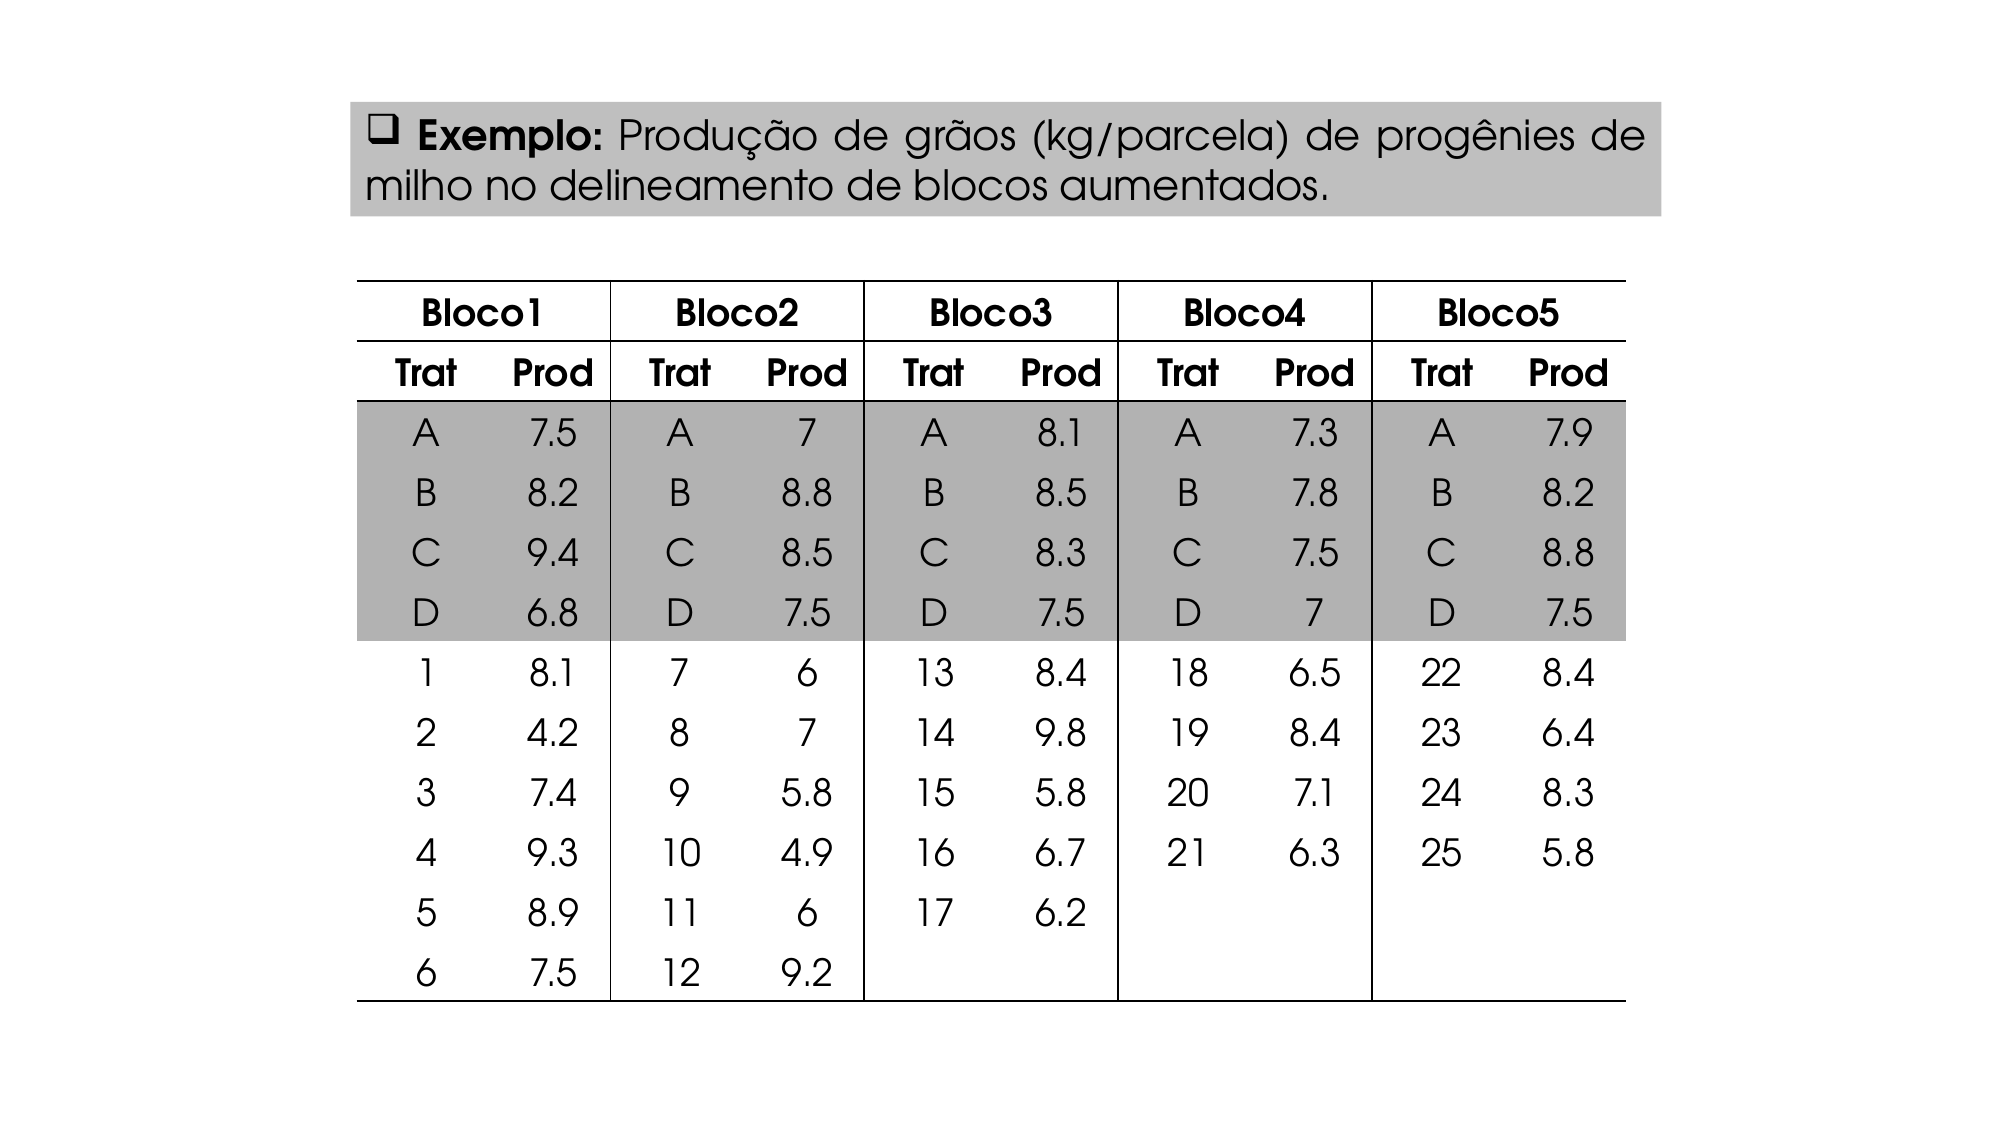

Exemplo: Produção de grãos (kg/parcela) de progênies de milho no delineamento de blocos aumentados.
| Bloco1 |  | Bloco2 |  | Bloco3 |  | Bloco4 |  | Bloco5 |  |
| --- | --- | --- | --- | --- | --- | --- | --- | --- | --- |
| Trat | Prod | Trat | Prod | Trat | Prod | Trat | Prod | Trat | Prod |
| A | 7.5 | A | 7 | A | 8.1 | A | 7.3 | A | 7.9 |
| B | 8.2 | B | 8.8 | B | 8.5 | B | 7.8 | B | 8.2 |
| C | 9.4 | C | 8.5 | C | 8.3 | C | 7.5 | C | 8.8 |
| D | 6.8 | D | 7.5 | D | 7.5 | D | 7 | D | 7.5 |
| 1 | 8.1 | 7 | 6 | 13 | 8.4 | 18 | 6.5 | 22 | 8.4 |
| 2 | 4.2 | 8 | 7 | 14 | 9.8 | 19 | 8.4 | 23 | 6.4 |
| 3 | 7.4 | 9 | 5.8 | 15 | 5.8 | 20 | 7.1 | 24 | 8.3 |
| 4 | 9.3 | 10 | 4.9 | 16 | 6.7 | 21 | 6.3 | 25 | 5.8 |
| 5 | 8.9 | 11 | 6 | 17 | 6.2 |  |  |  |  |
| 6 | 7.5 | 12 | 9.2 |  |  |  |  |  |  |